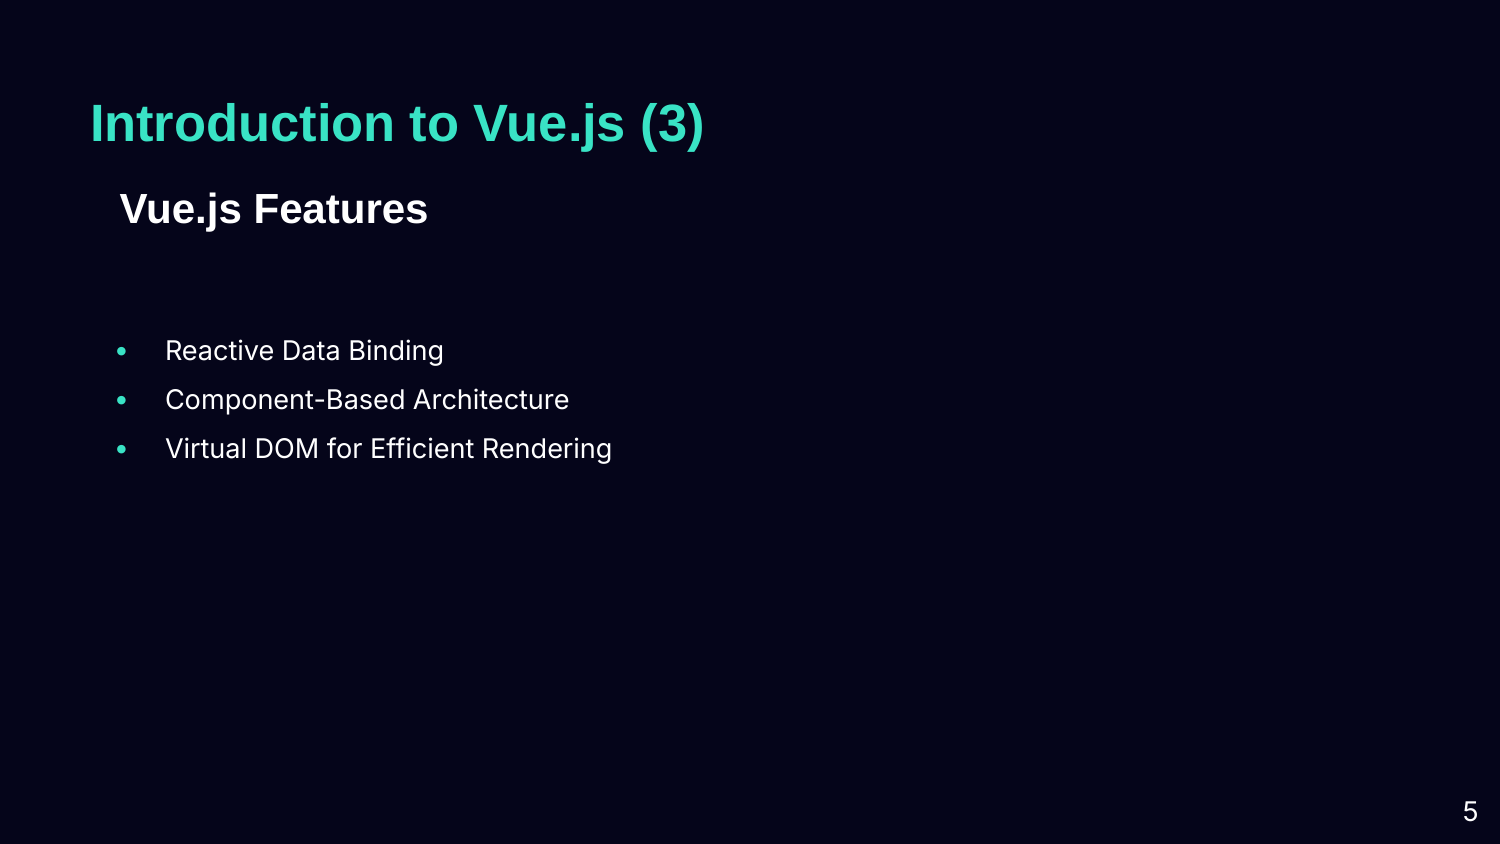

# Introduction to Vue.js (3)
Vue.js Features

Reactive Data Binding
Component-Based Architecture
Virtual DOM for Efficient Rendering

5